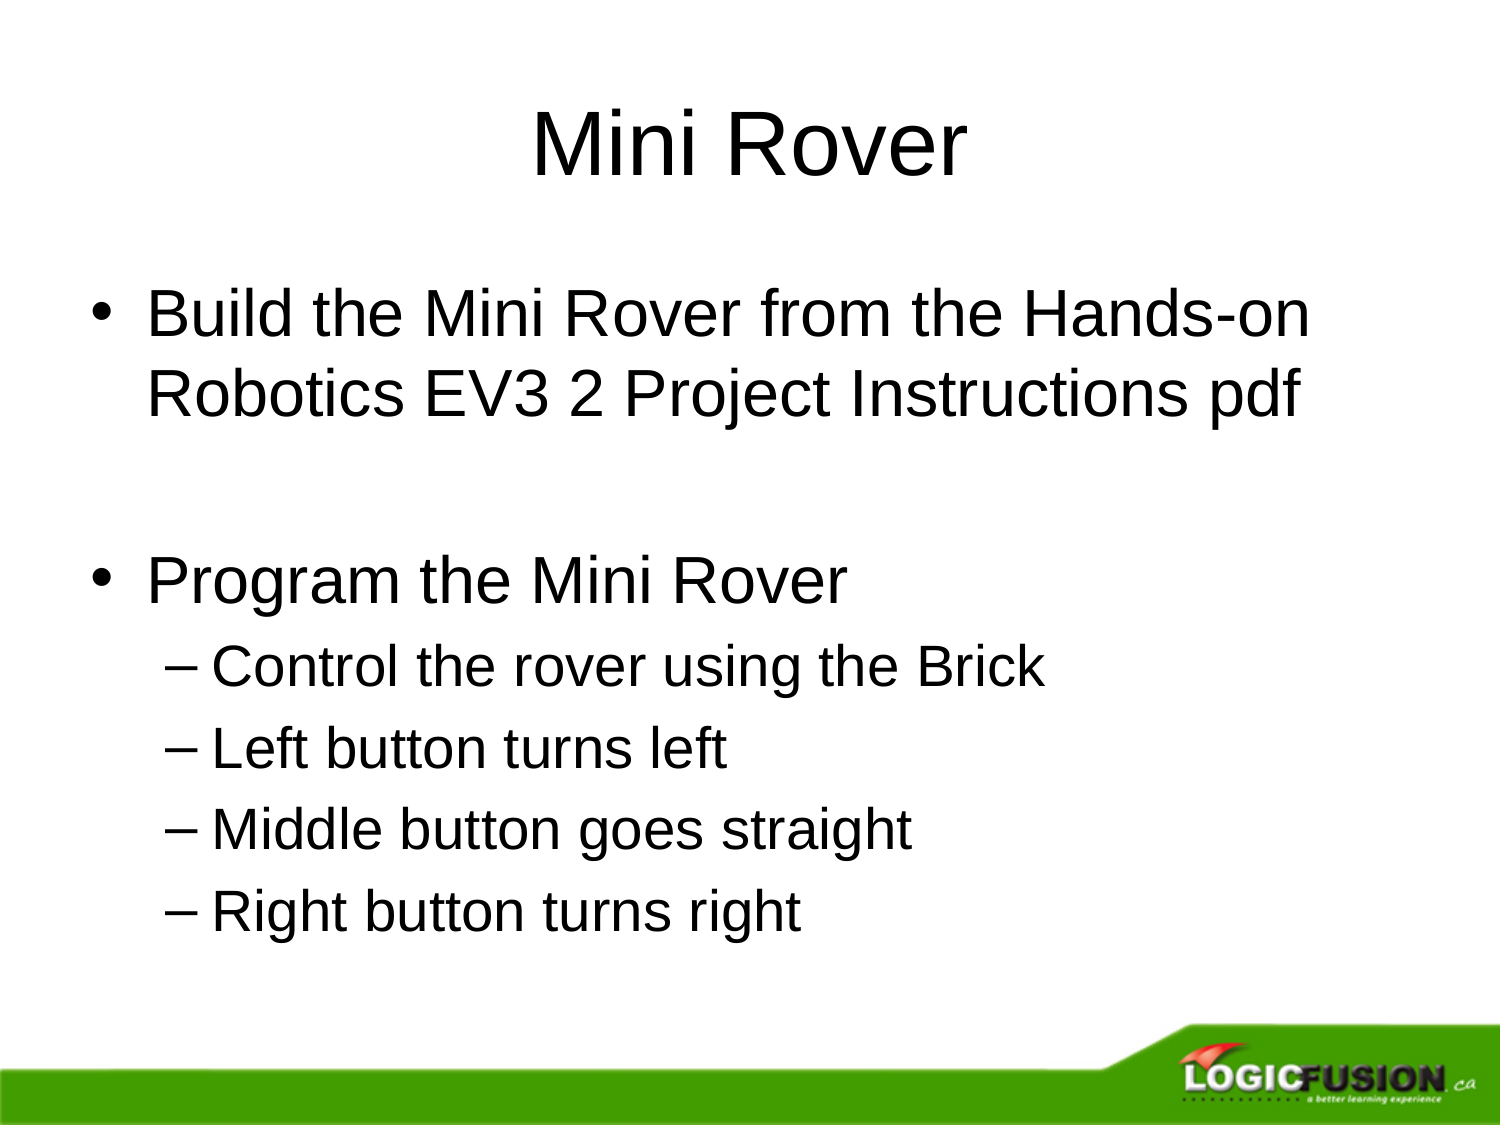

# Mini Rover
Build the Mini Rover from the Hands-on Robotics EV3 2 Project Instructions pdf

Program the Mini Rover
Control the rover using the Brick
Left button turns left
Middle button goes straight
Right button turns right